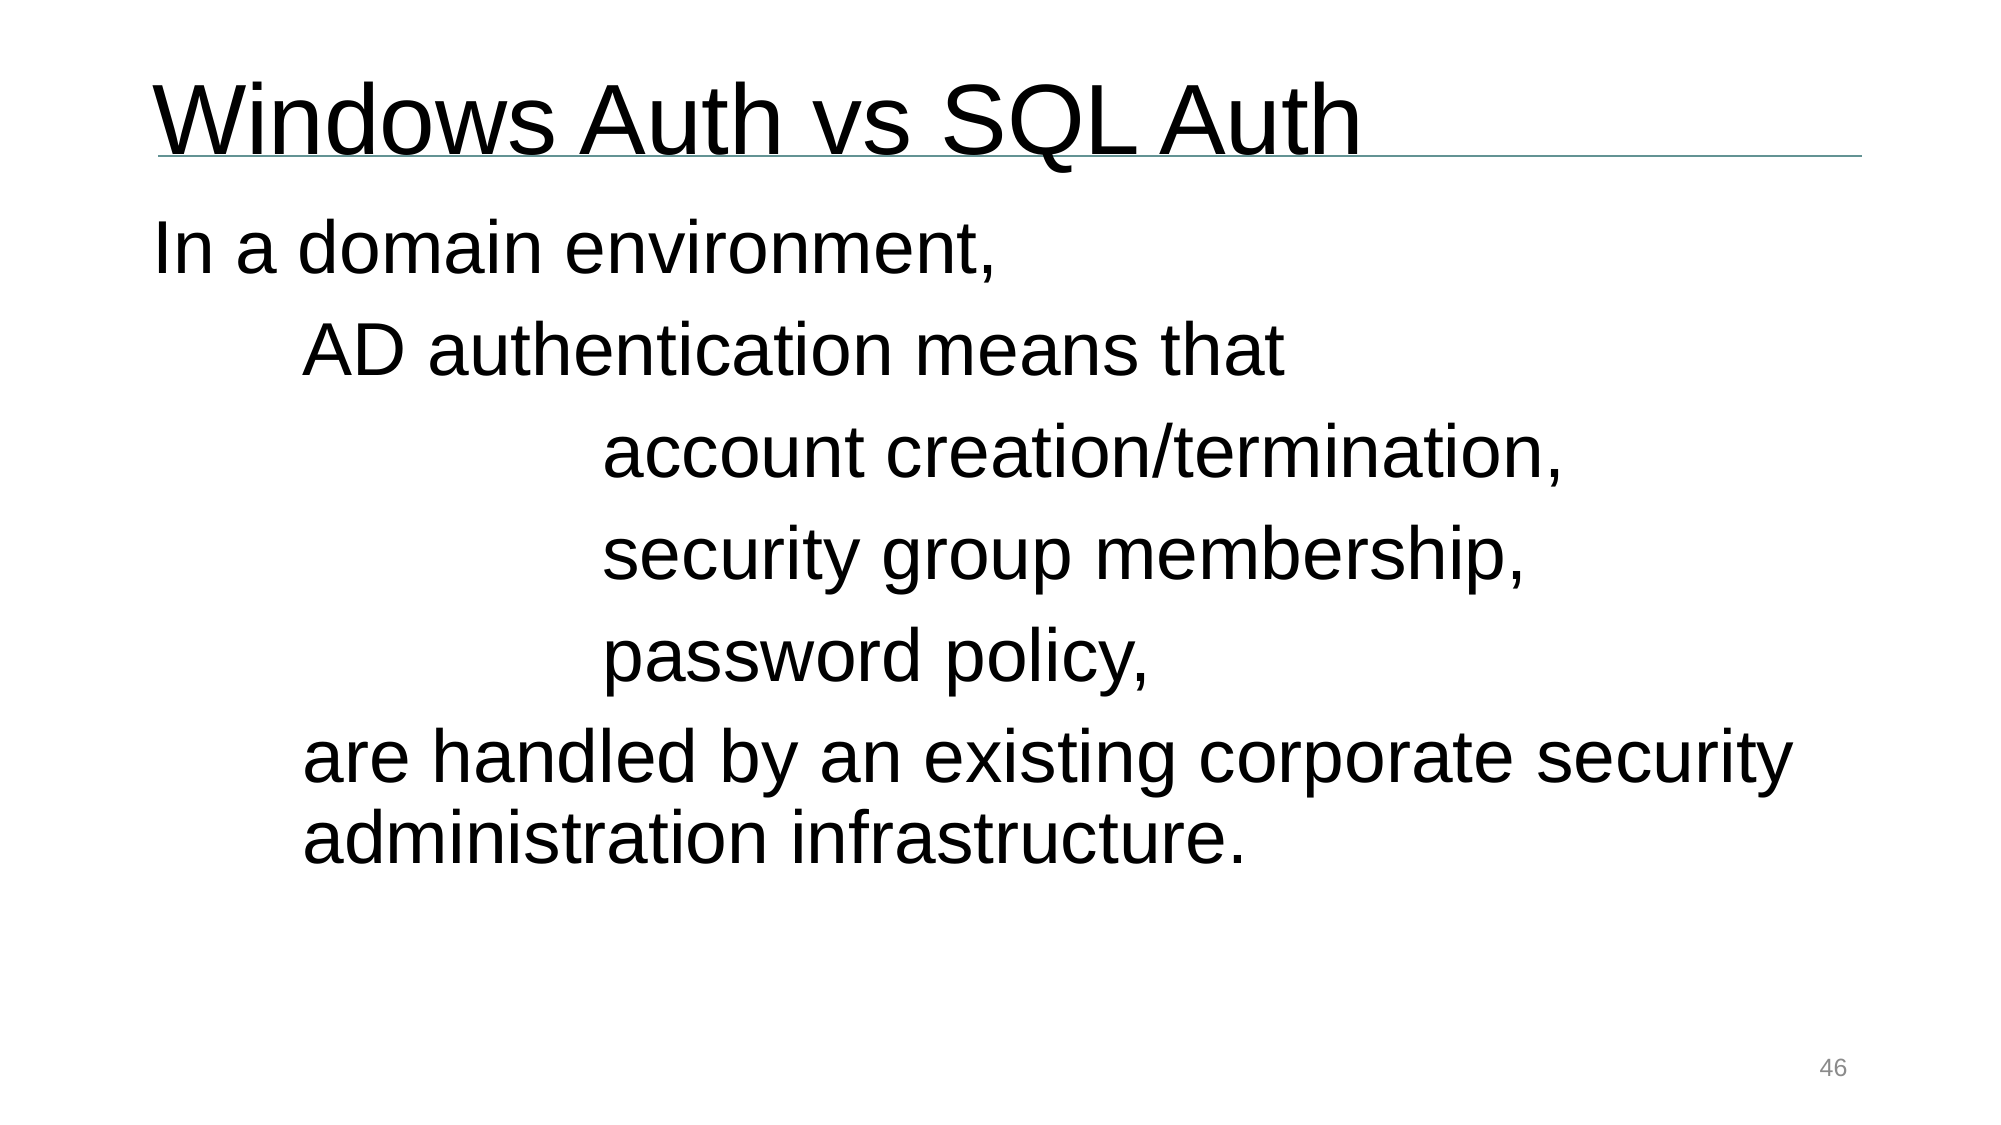

# Windows Auth vs SQL Auth
In a domain environment,
	AD authentication means that
			account creation/termination,
			security group membership,
			password policy,
	are handled by an existing corporate security 	administration infrastructure.
46